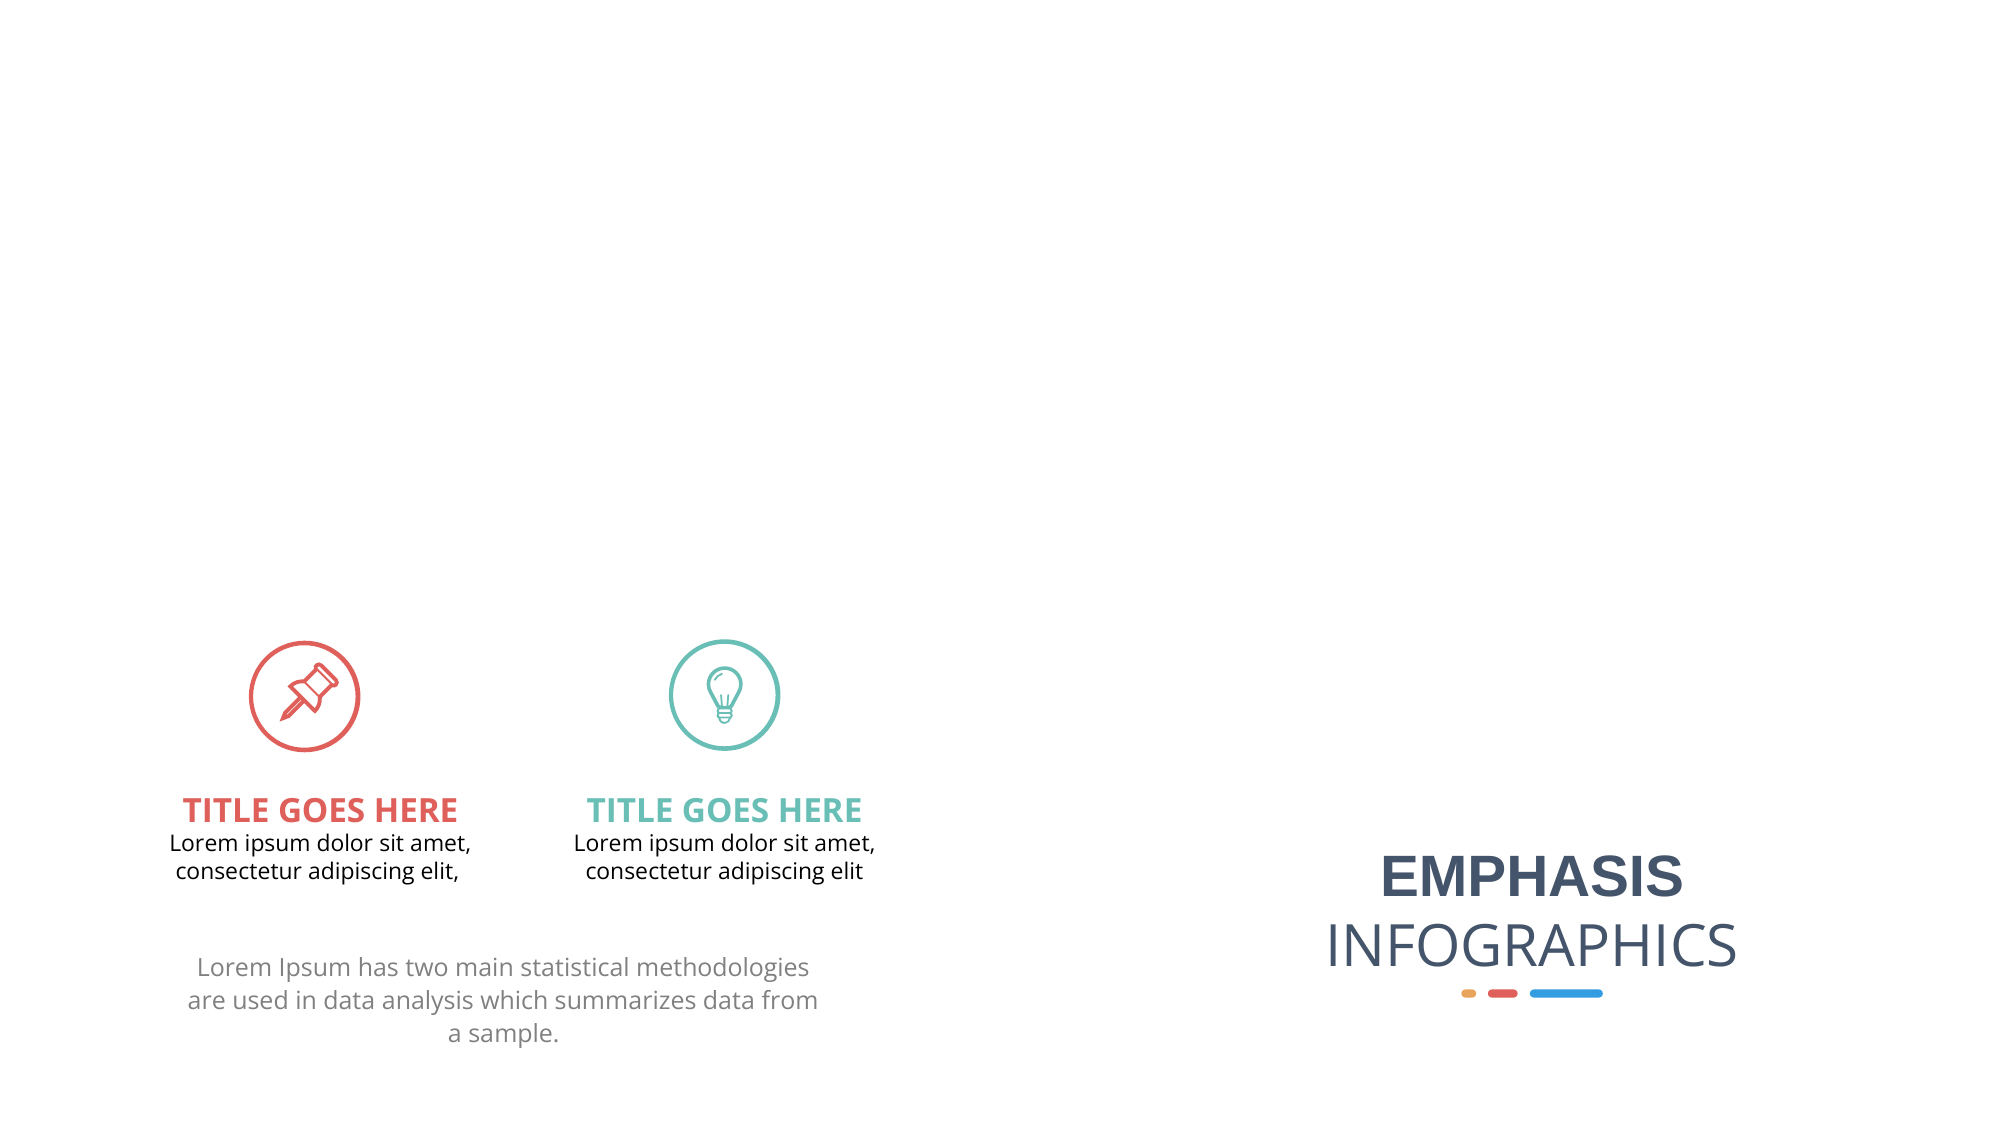

TITLE GOES HERE
Lorem ipsum dolor sit amet, consectetur adipiscing elit,
TITLE GOES HERE
Lorem ipsum dolor sit amet, consectetur adipiscing elit
EMPHASIS
INFOGRAPHICS
Lorem Ipsum has two main statistical methodologies are used in data analysis which summarizes data from a sample.